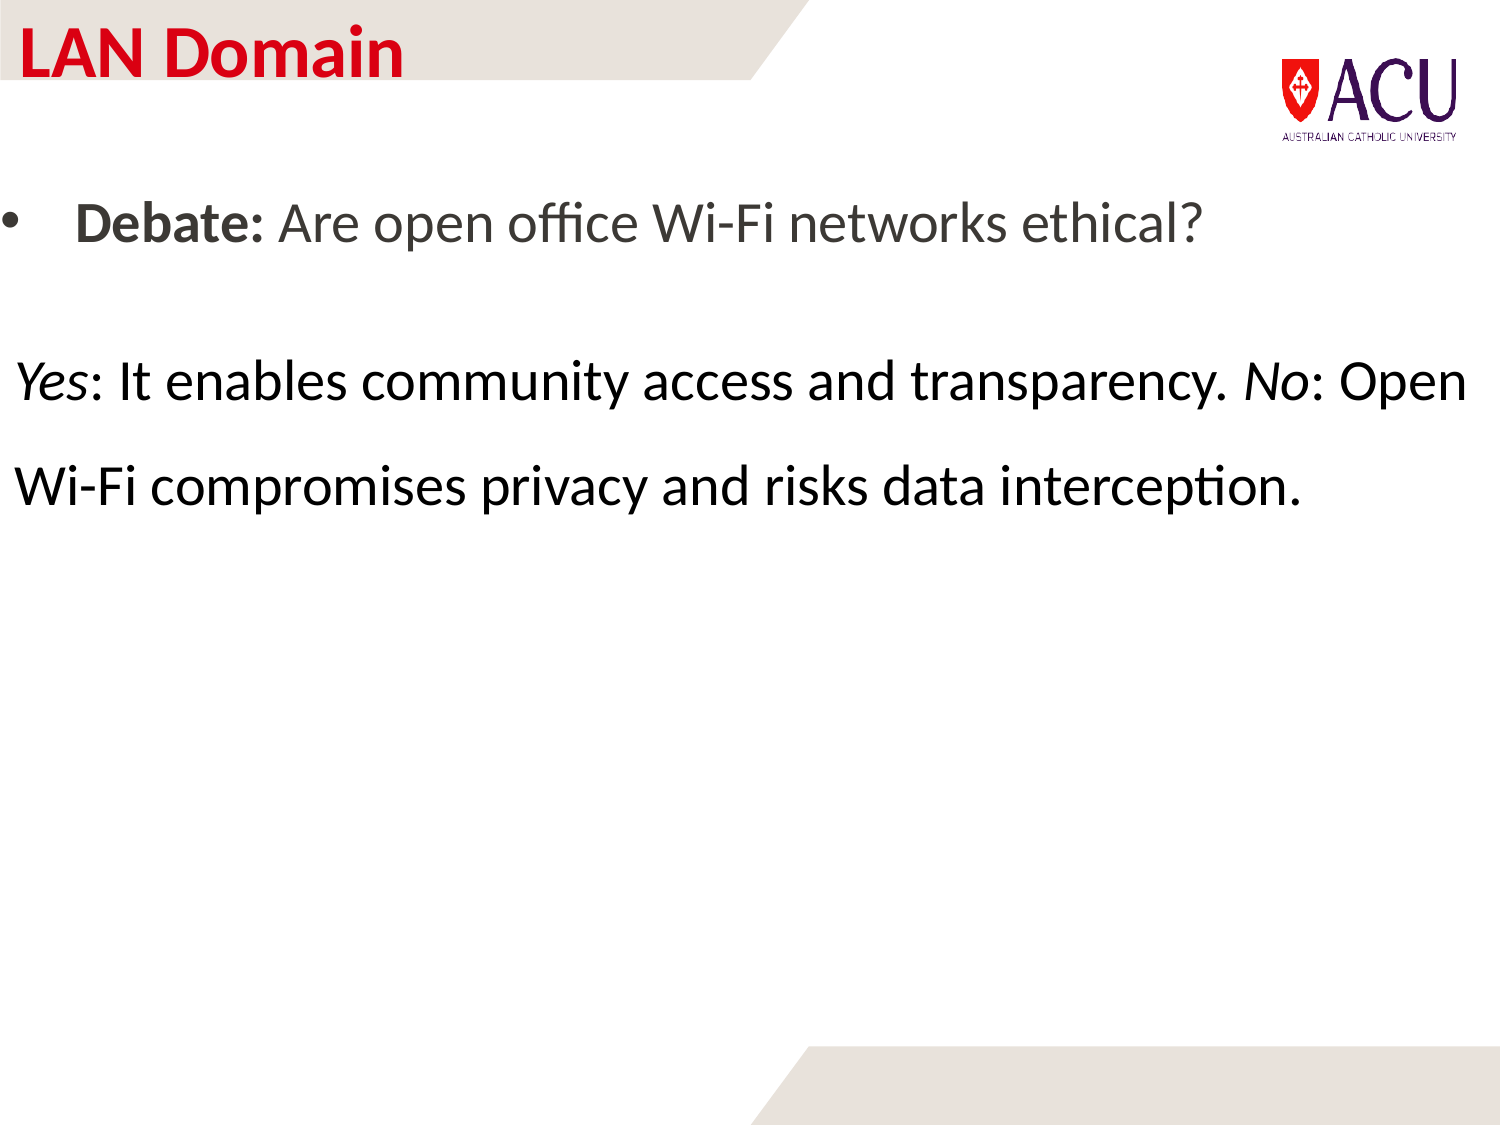

# LAN Domain
Debate: Are open office Wi-Fi networks ethical?
Yes: It enables community access and transparency. No: Open Wi-Fi compromises privacy and risks data interception.